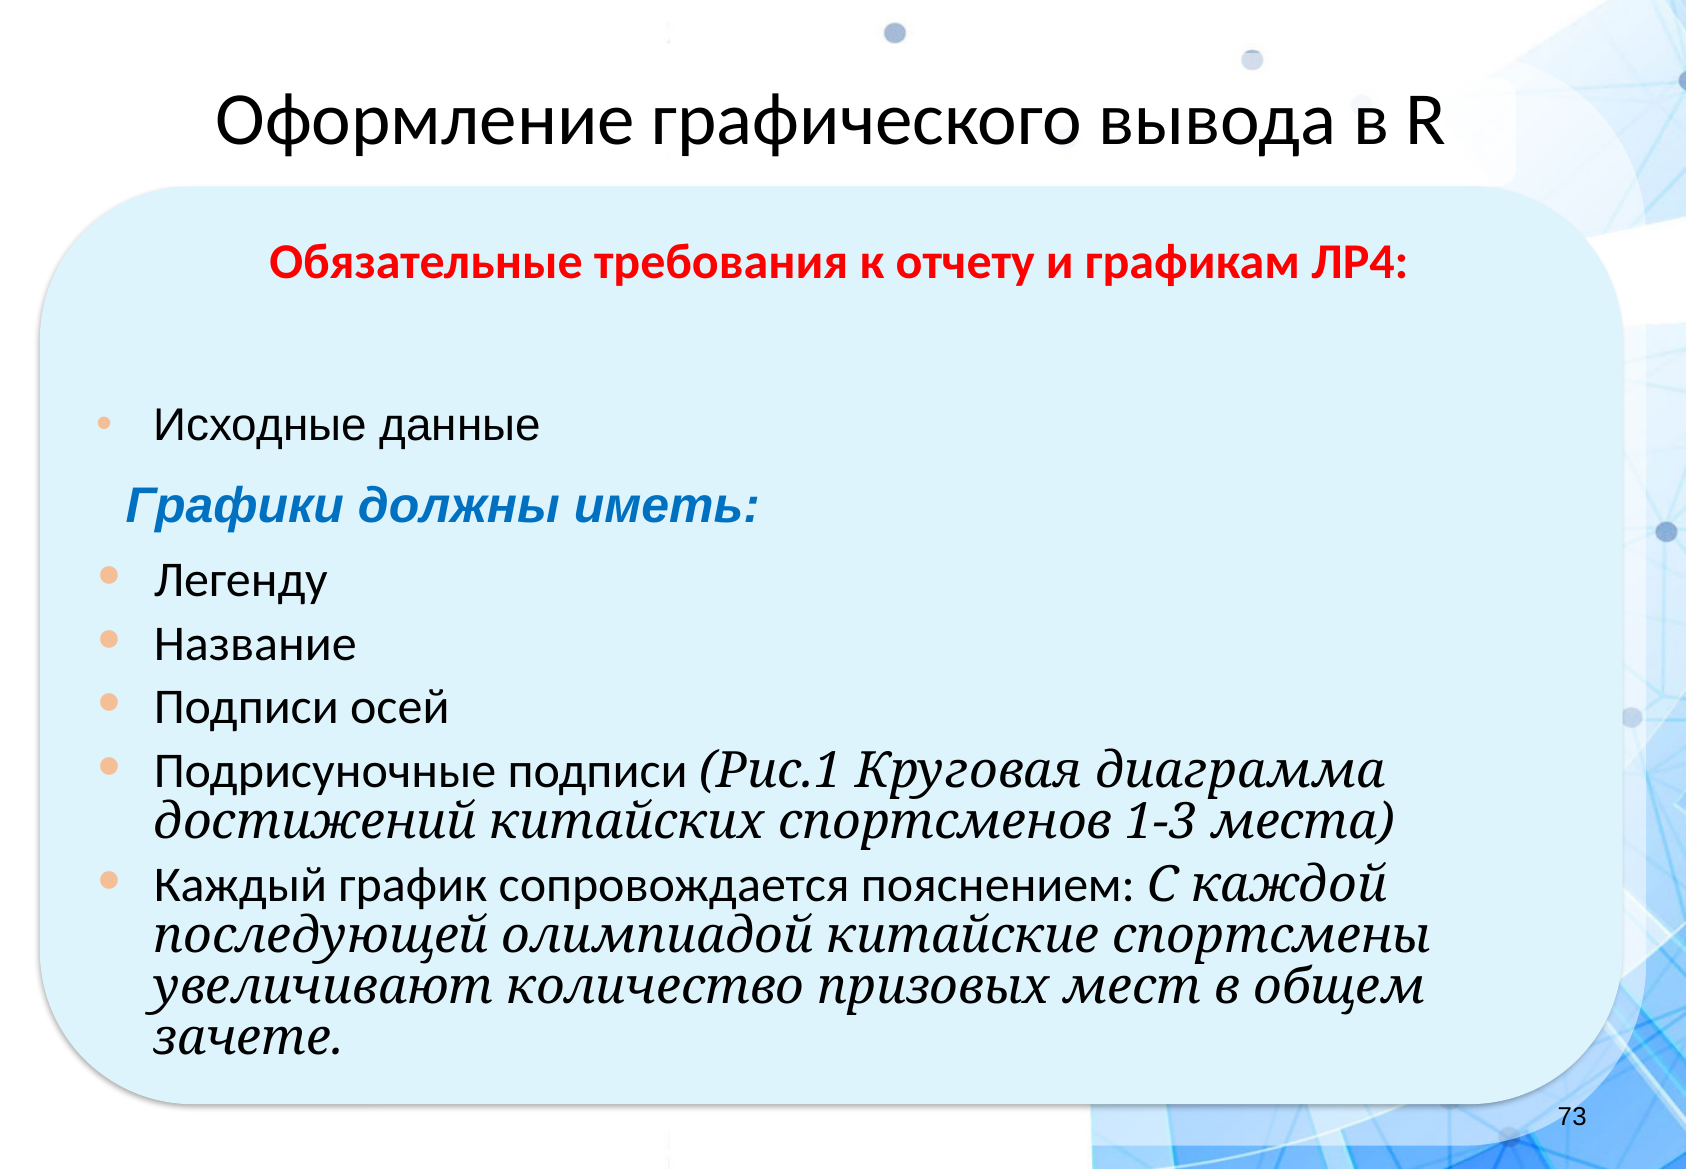

# Оформление графического вывода в R

Обязательные требования к отчету и графикам ЛР4:
Исходные данные
Графики должны иметь:
Легенду
Название
Подписи осей
Подрисуночные подписи (Рис.1 Круговая диаграмма достижений китайских спортсменов 1-3 места)
Каждый график сопровождается пояснением: С каждой последующей олимпиадой китайские спортсмены увеличивают количество призовых мест в общем зачете.
73